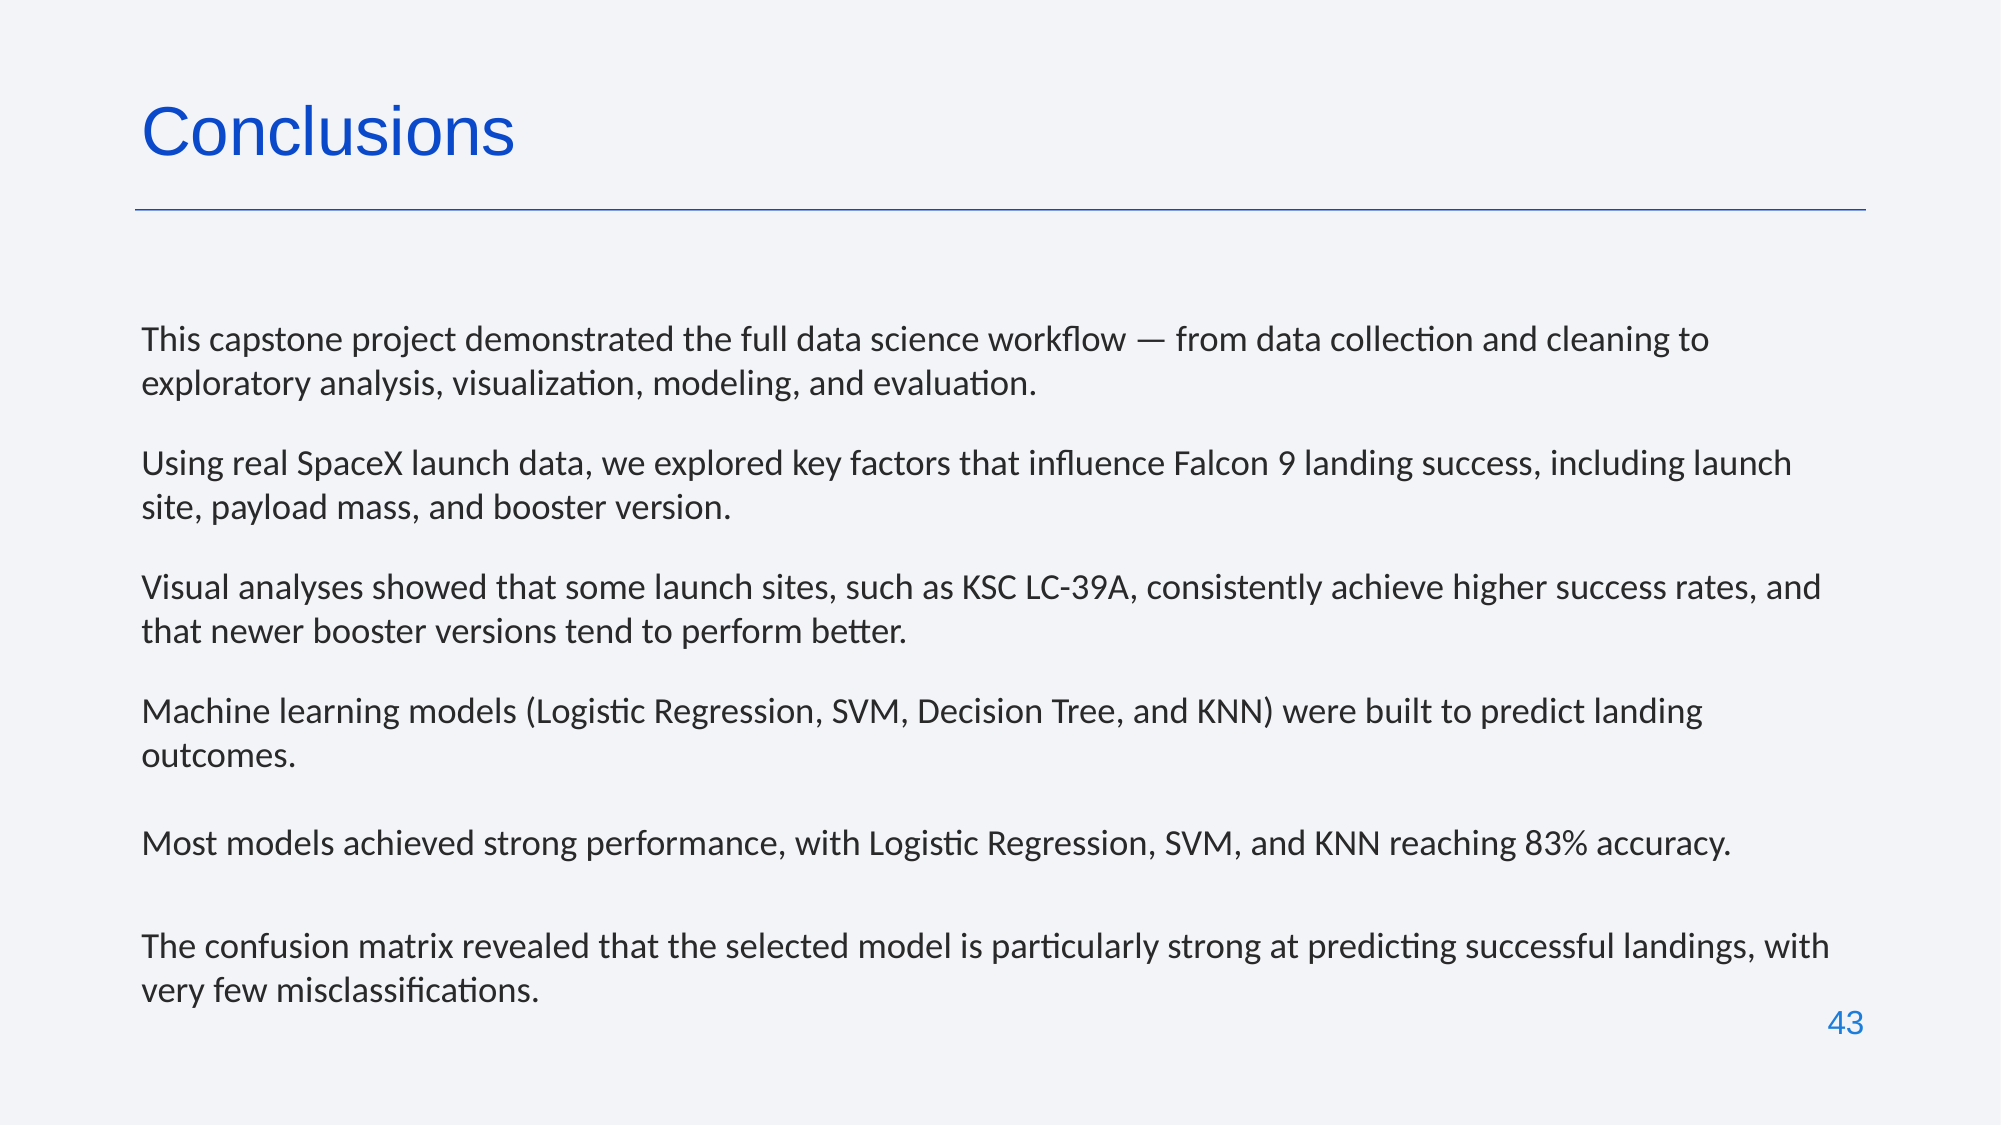

Conclusions
This capstone project demonstrated the full data science workflow — from data collection and cleaning to exploratory analysis, visualization, modeling, and evaluation.

Using real SpaceX launch data, we explored key factors that influence Falcon 9 landing success, including launch site, payload mass, and booster version.

Visual analyses showed that some launch sites, such as KSC LC-39A, consistently achieve higher success rates, and that newer booster versions tend to perform better.

Machine learning models (Logistic Regression, SVM, Decision Tree, and KNN) were built to predict landing outcomes.

Most models achieved strong performance, with Logistic Regression, SVM, and KNN reaching 83% accuracy.

The confusion matrix revealed that the selected model is particularly strong at predicting successful landings, with very few misclassifications.
43